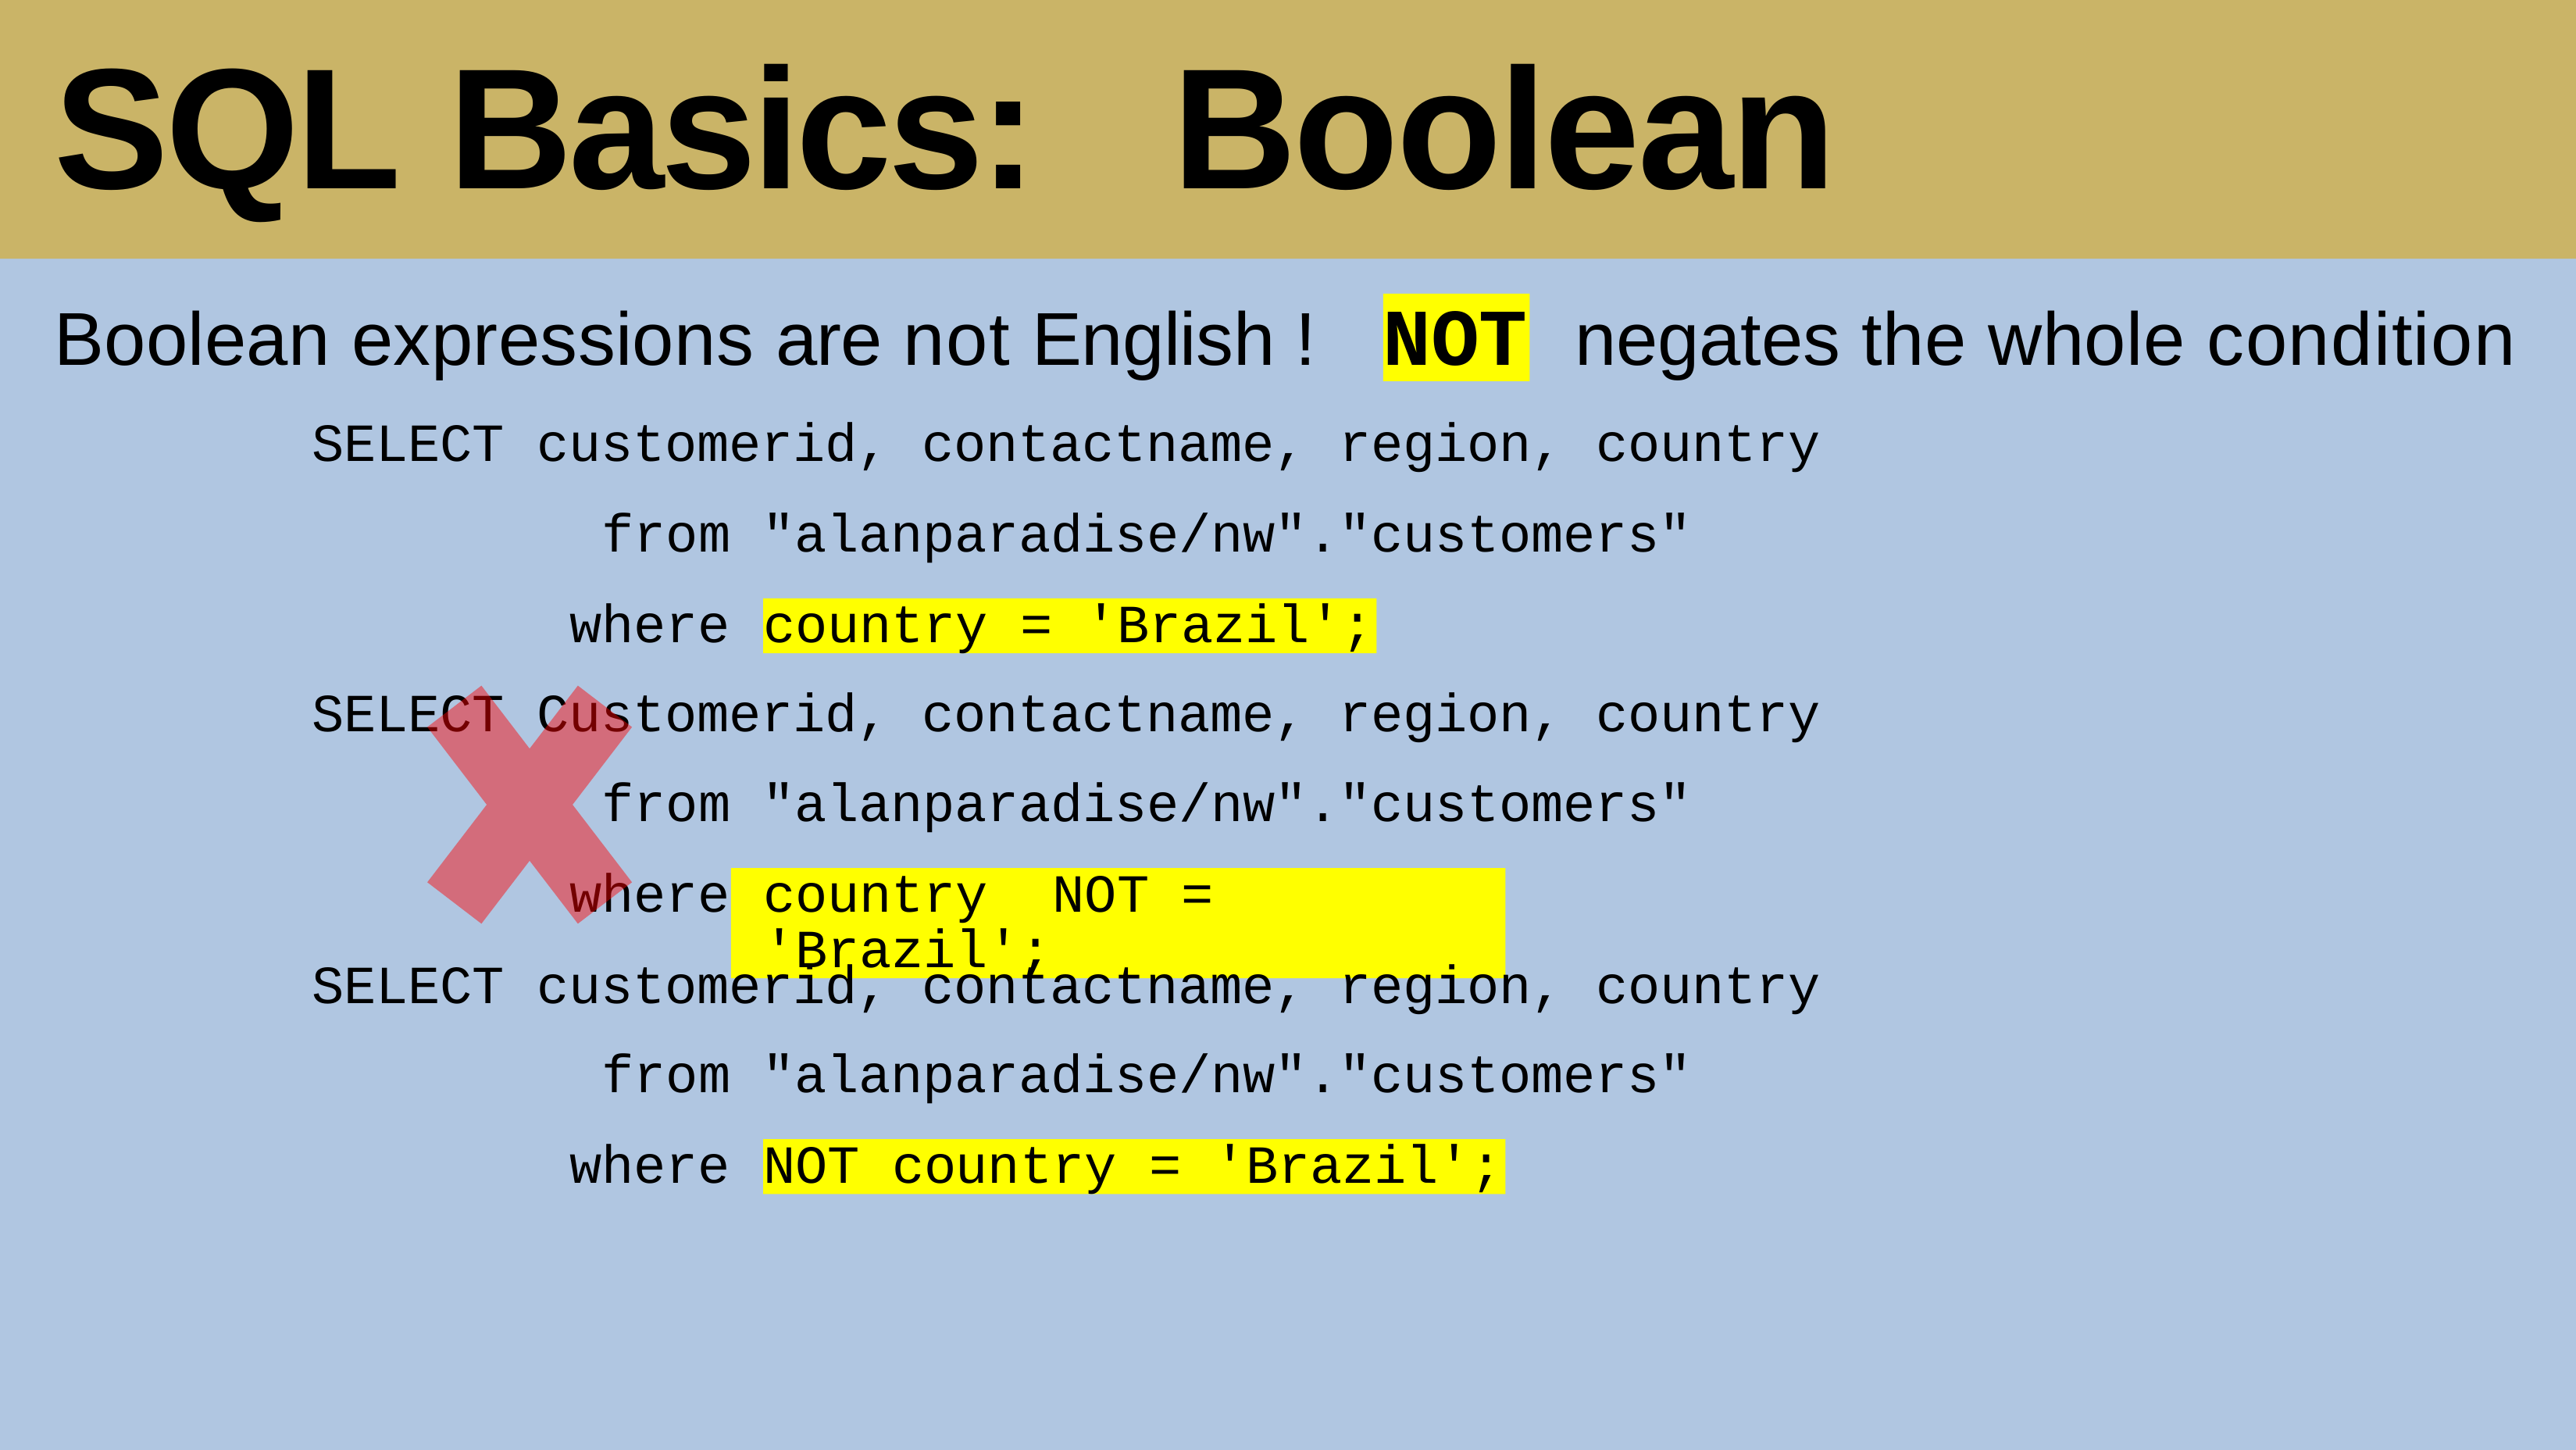

# SQL Basics:	Boolean
Boolean expressions are not English !	negates the whole condition
NOT
SELECT customerid, contactname, region, country  from "alanparadise/nw"."customers"
where
country	= 'Brazil';
SELECT Customerid, contactname, region, country  from "alanparadise/nw"."customers"

where
country	NOT = 'Brazil';
SELECT customerid, contactname, region, country  from "alanparadise/nw"."customers"
where
NOT country	= 'Brazil';